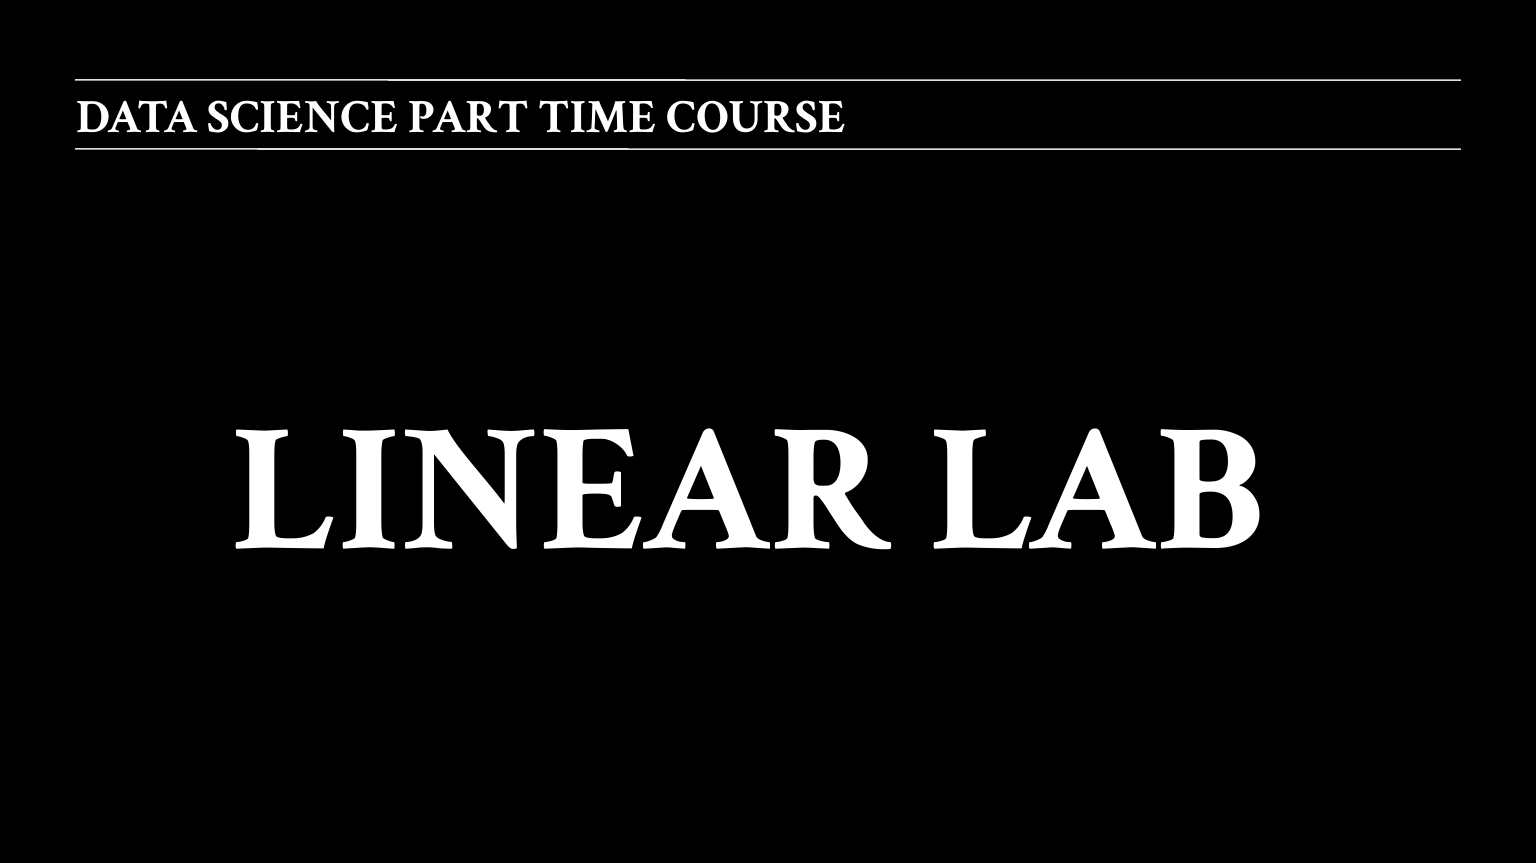

DATA SCIENCE PART TIME COURSE

LINEAR LAB